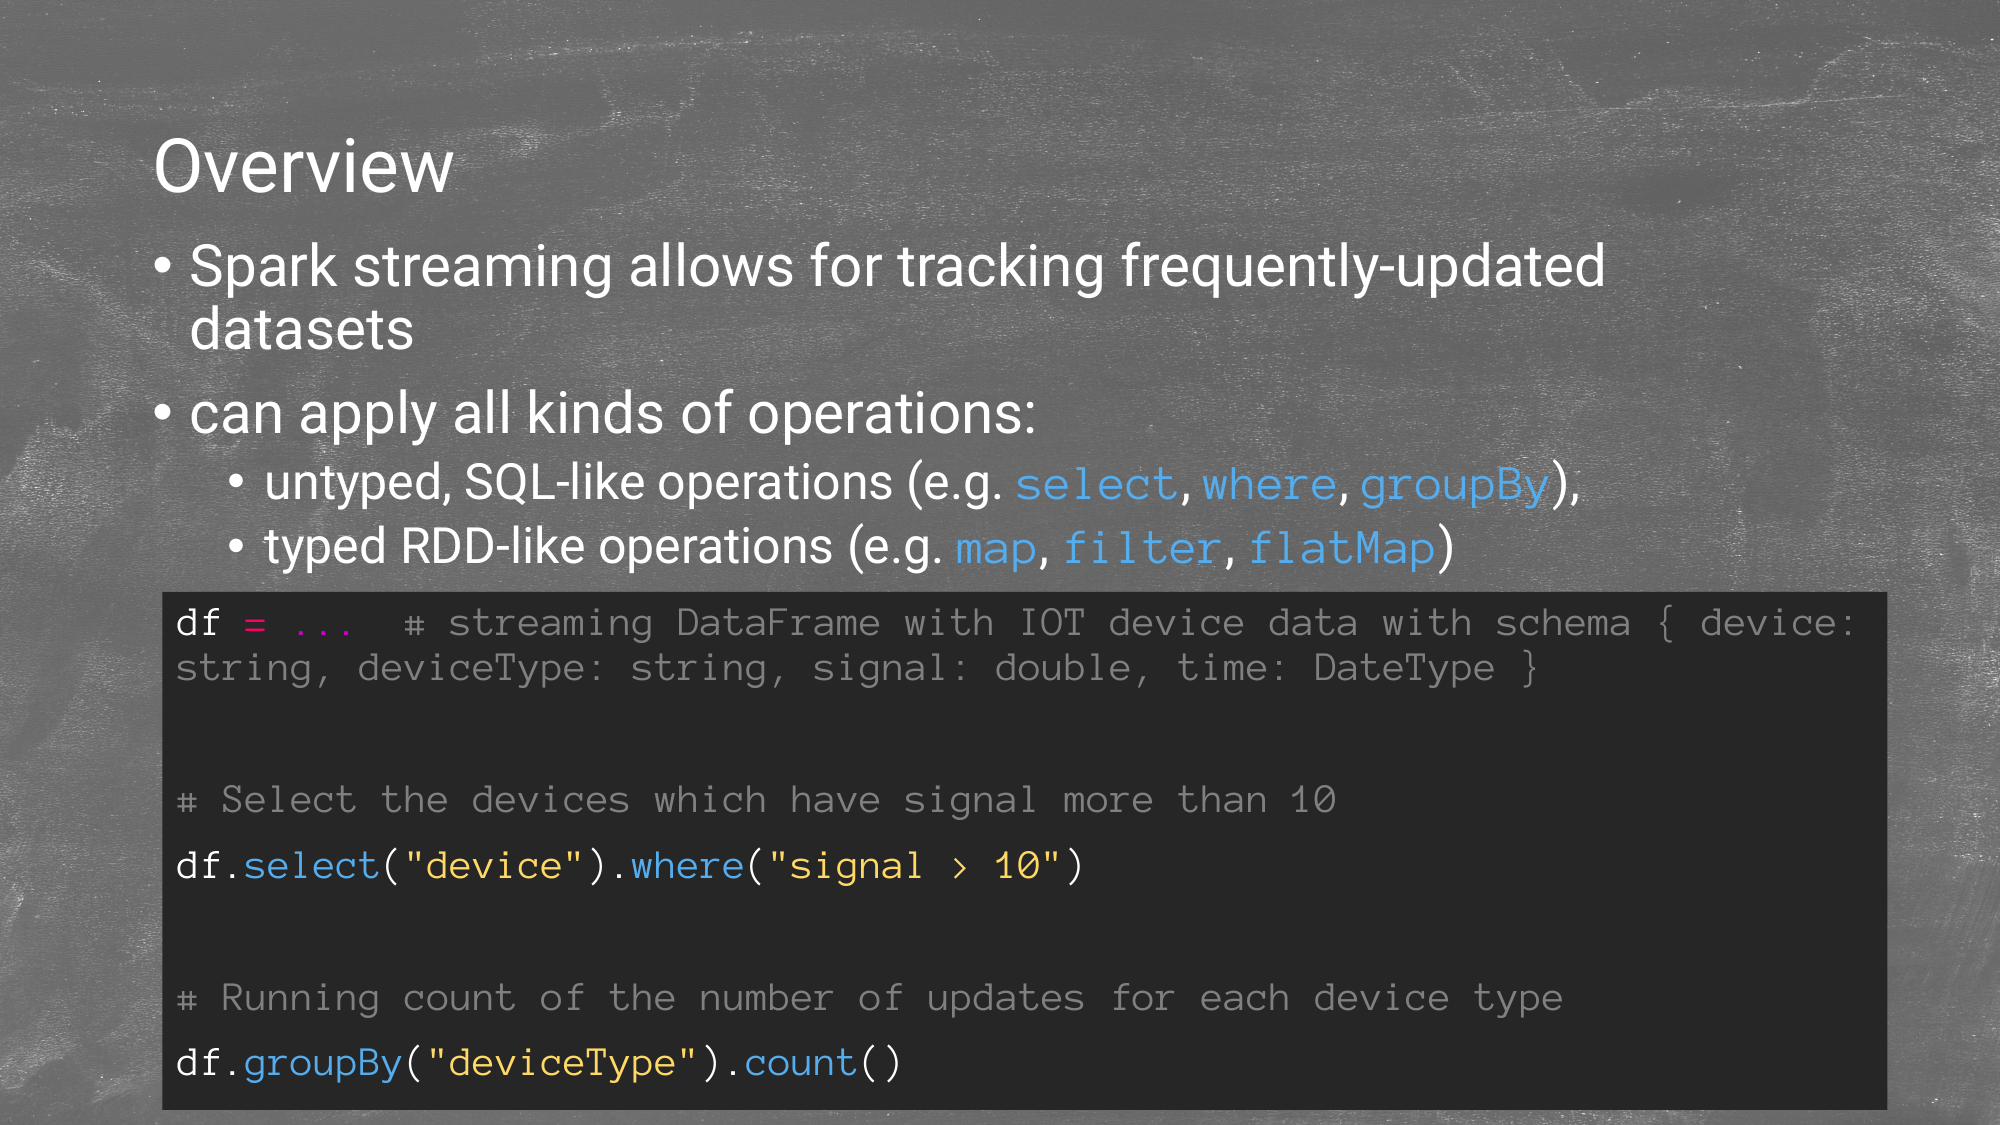

# Overview
Spark streaming allows for tracking frequently-updated datasets
can apply all kinds of operations:
untyped, SQL-like operations (e.g. select, where, groupBy),
typed RDD-like operations (e.g. map, filter, flatMap)

df = ...  # streaming DataFrame with IOT device data with schema { device: string, deviceType: string, signal: double, time: DateType }

# Select the devices which have signal more than 10
df.select("device").where("signal > 10")

# Running count of the number of updates for each device type
df.groupBy("deviceType").count()